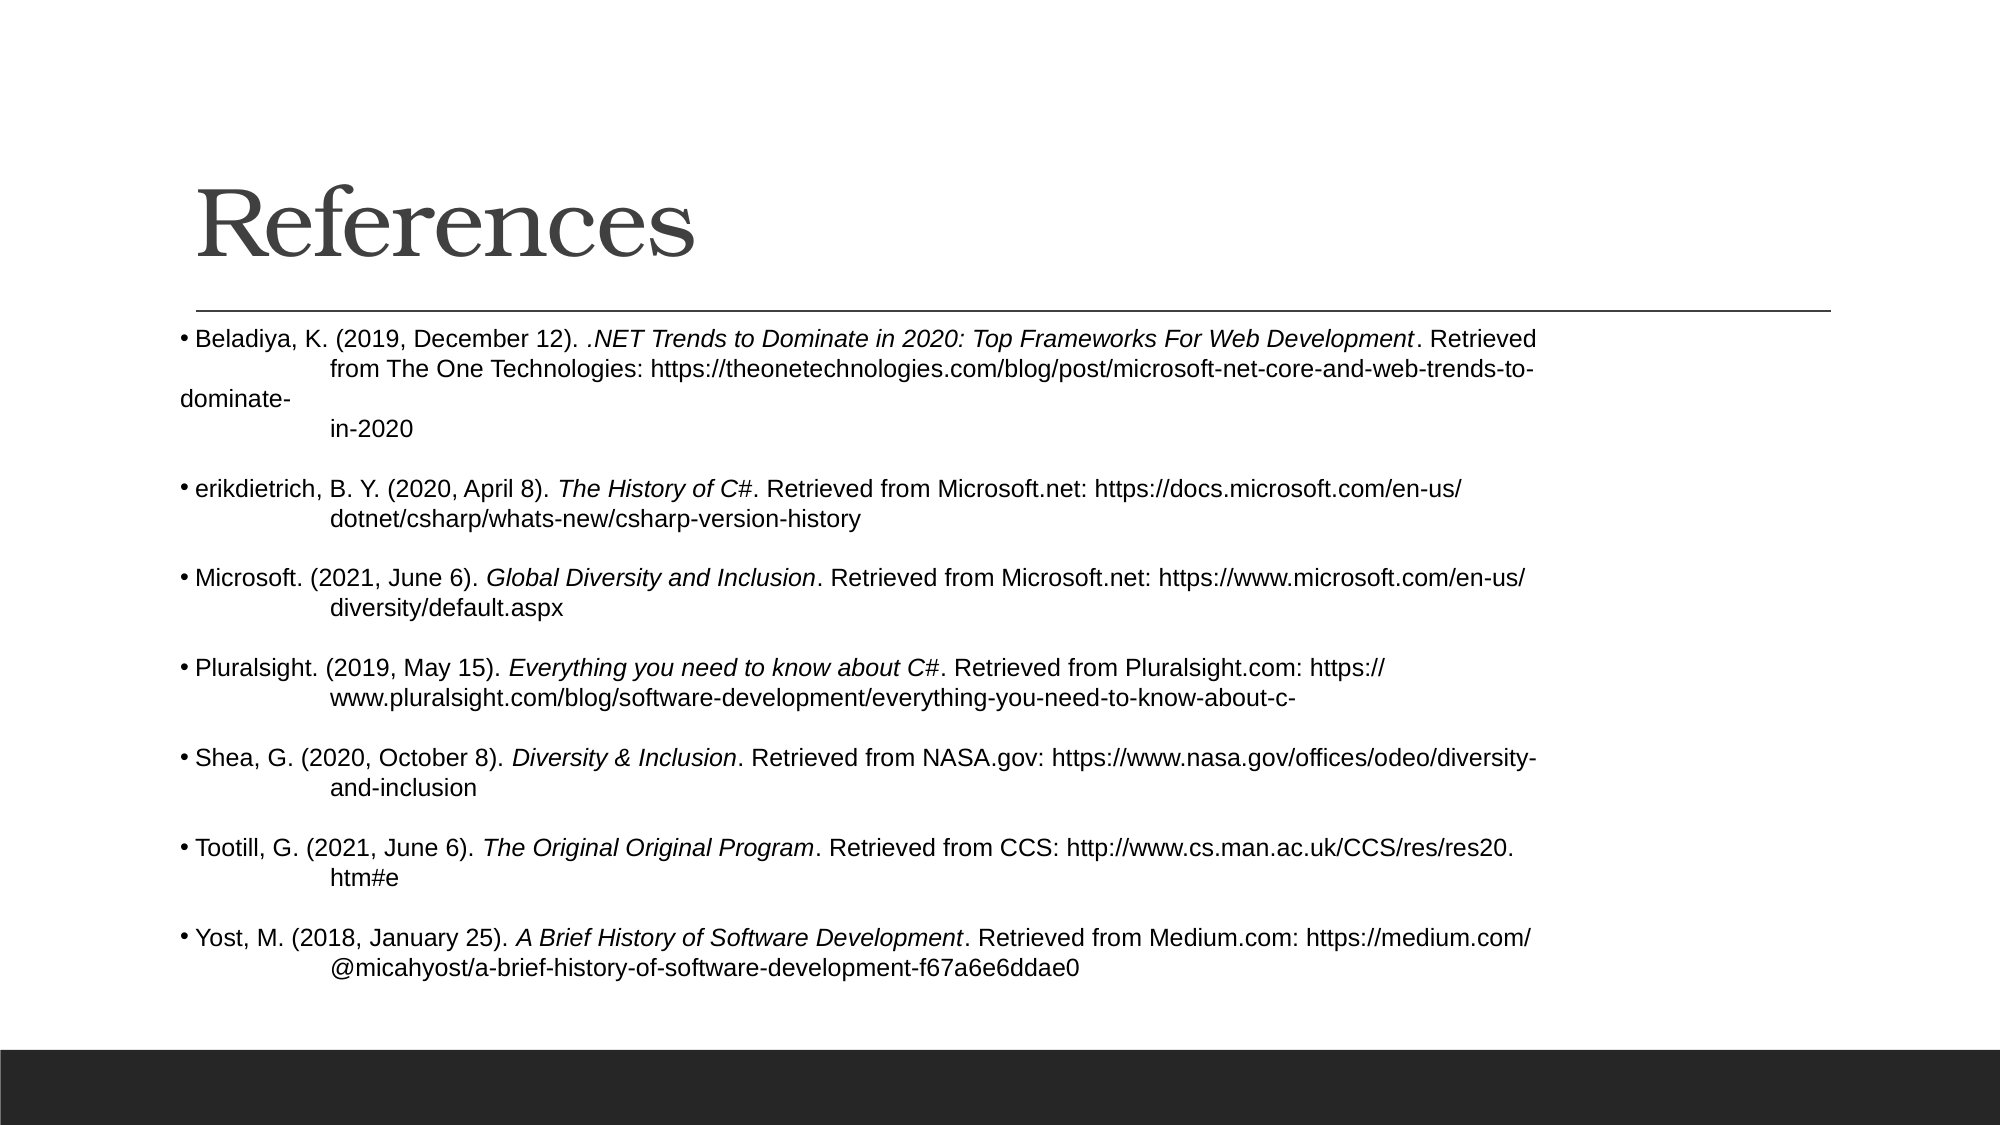

# References
Beladiya, K. (2019, December 12). .NET Trends to Dominate in 2020: Top Frameworks For Web Development. Retrieved
	from The One Technologies: https://theonetechnologies.com/blog/post/microsoft-net-core-and-web-trends-to-dominate-
	in-2020

erikdietrich, B. Y. (2020, April 8). The History of C#. Retrieved from Microsoft.net: https://docs.microsoft.com/en-us/
	dotnet/csharp/whats-new/csharp-version-history

Microsoft. (2021, June 6). Global Diversity and Inclusion. Retrieved from Microsoft.net: https://www.microsoft.com/en-us/
	diversity/default.aspx

Pluralsight. (2019, May 15). Everything you need to know about C#. Retrieved from Pluralsight.com: https://
	www.pluralsight.com/blog/software-development/everything-you-need-to-know-about-c-

Shea, G. (2020, October 8). Diversity & Inclusion. Retrieved from NASA.gov: https://www.nasa.gov/offices/odeo/diversity-
	and-inclusion

Tootill, G. (2021, June 6). The Original Original Program. Retrieved from CCS: http://www.cs.man.ac.uk/CCS/res/res20.
	htm#e

Yost, M. (2018, January 25). A Brief History of Software Development. Retrieved from Medium.com: https://medium.com/
	@micahyost/a-brief-history-of-software-development-f67a6e6ddae0